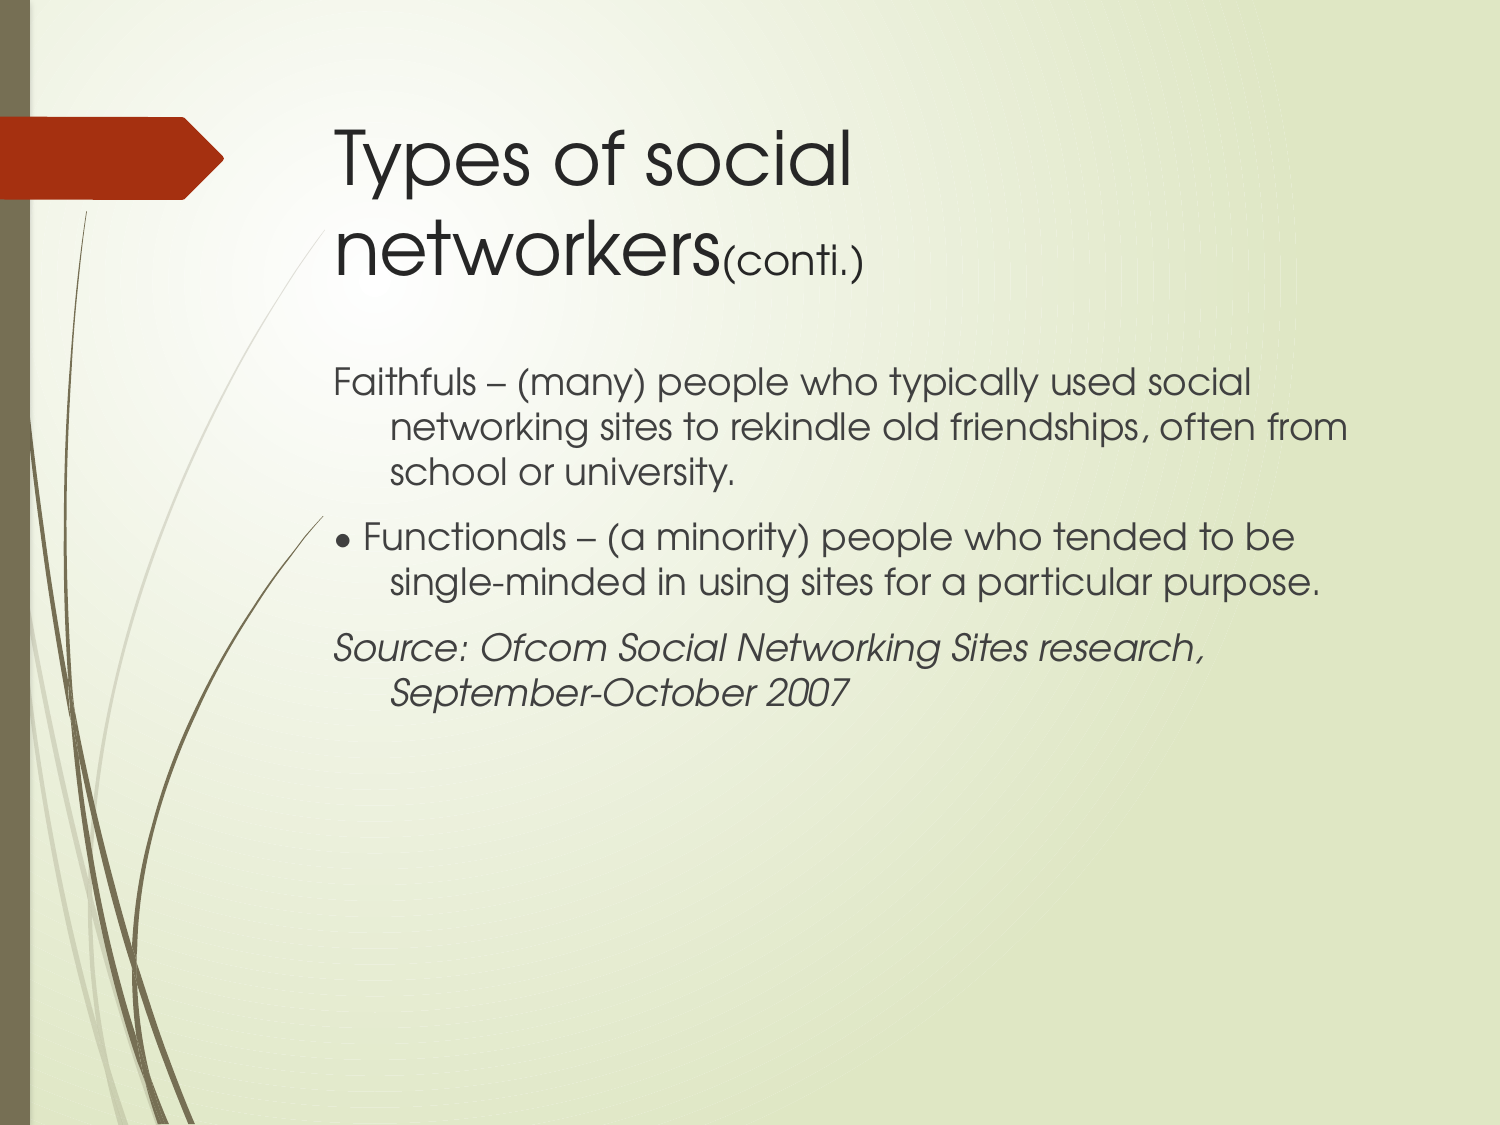

# Types of social networkers(conti.)
Faithfuls – (many) people who typically used social networking sites to rekindle old friendships, often from school or university.
• Functionals – (a minority) people who tended to be single-minded in using sites for a particular purpose.
Source: Ofcom Social Networking Sites research, September-October 2007